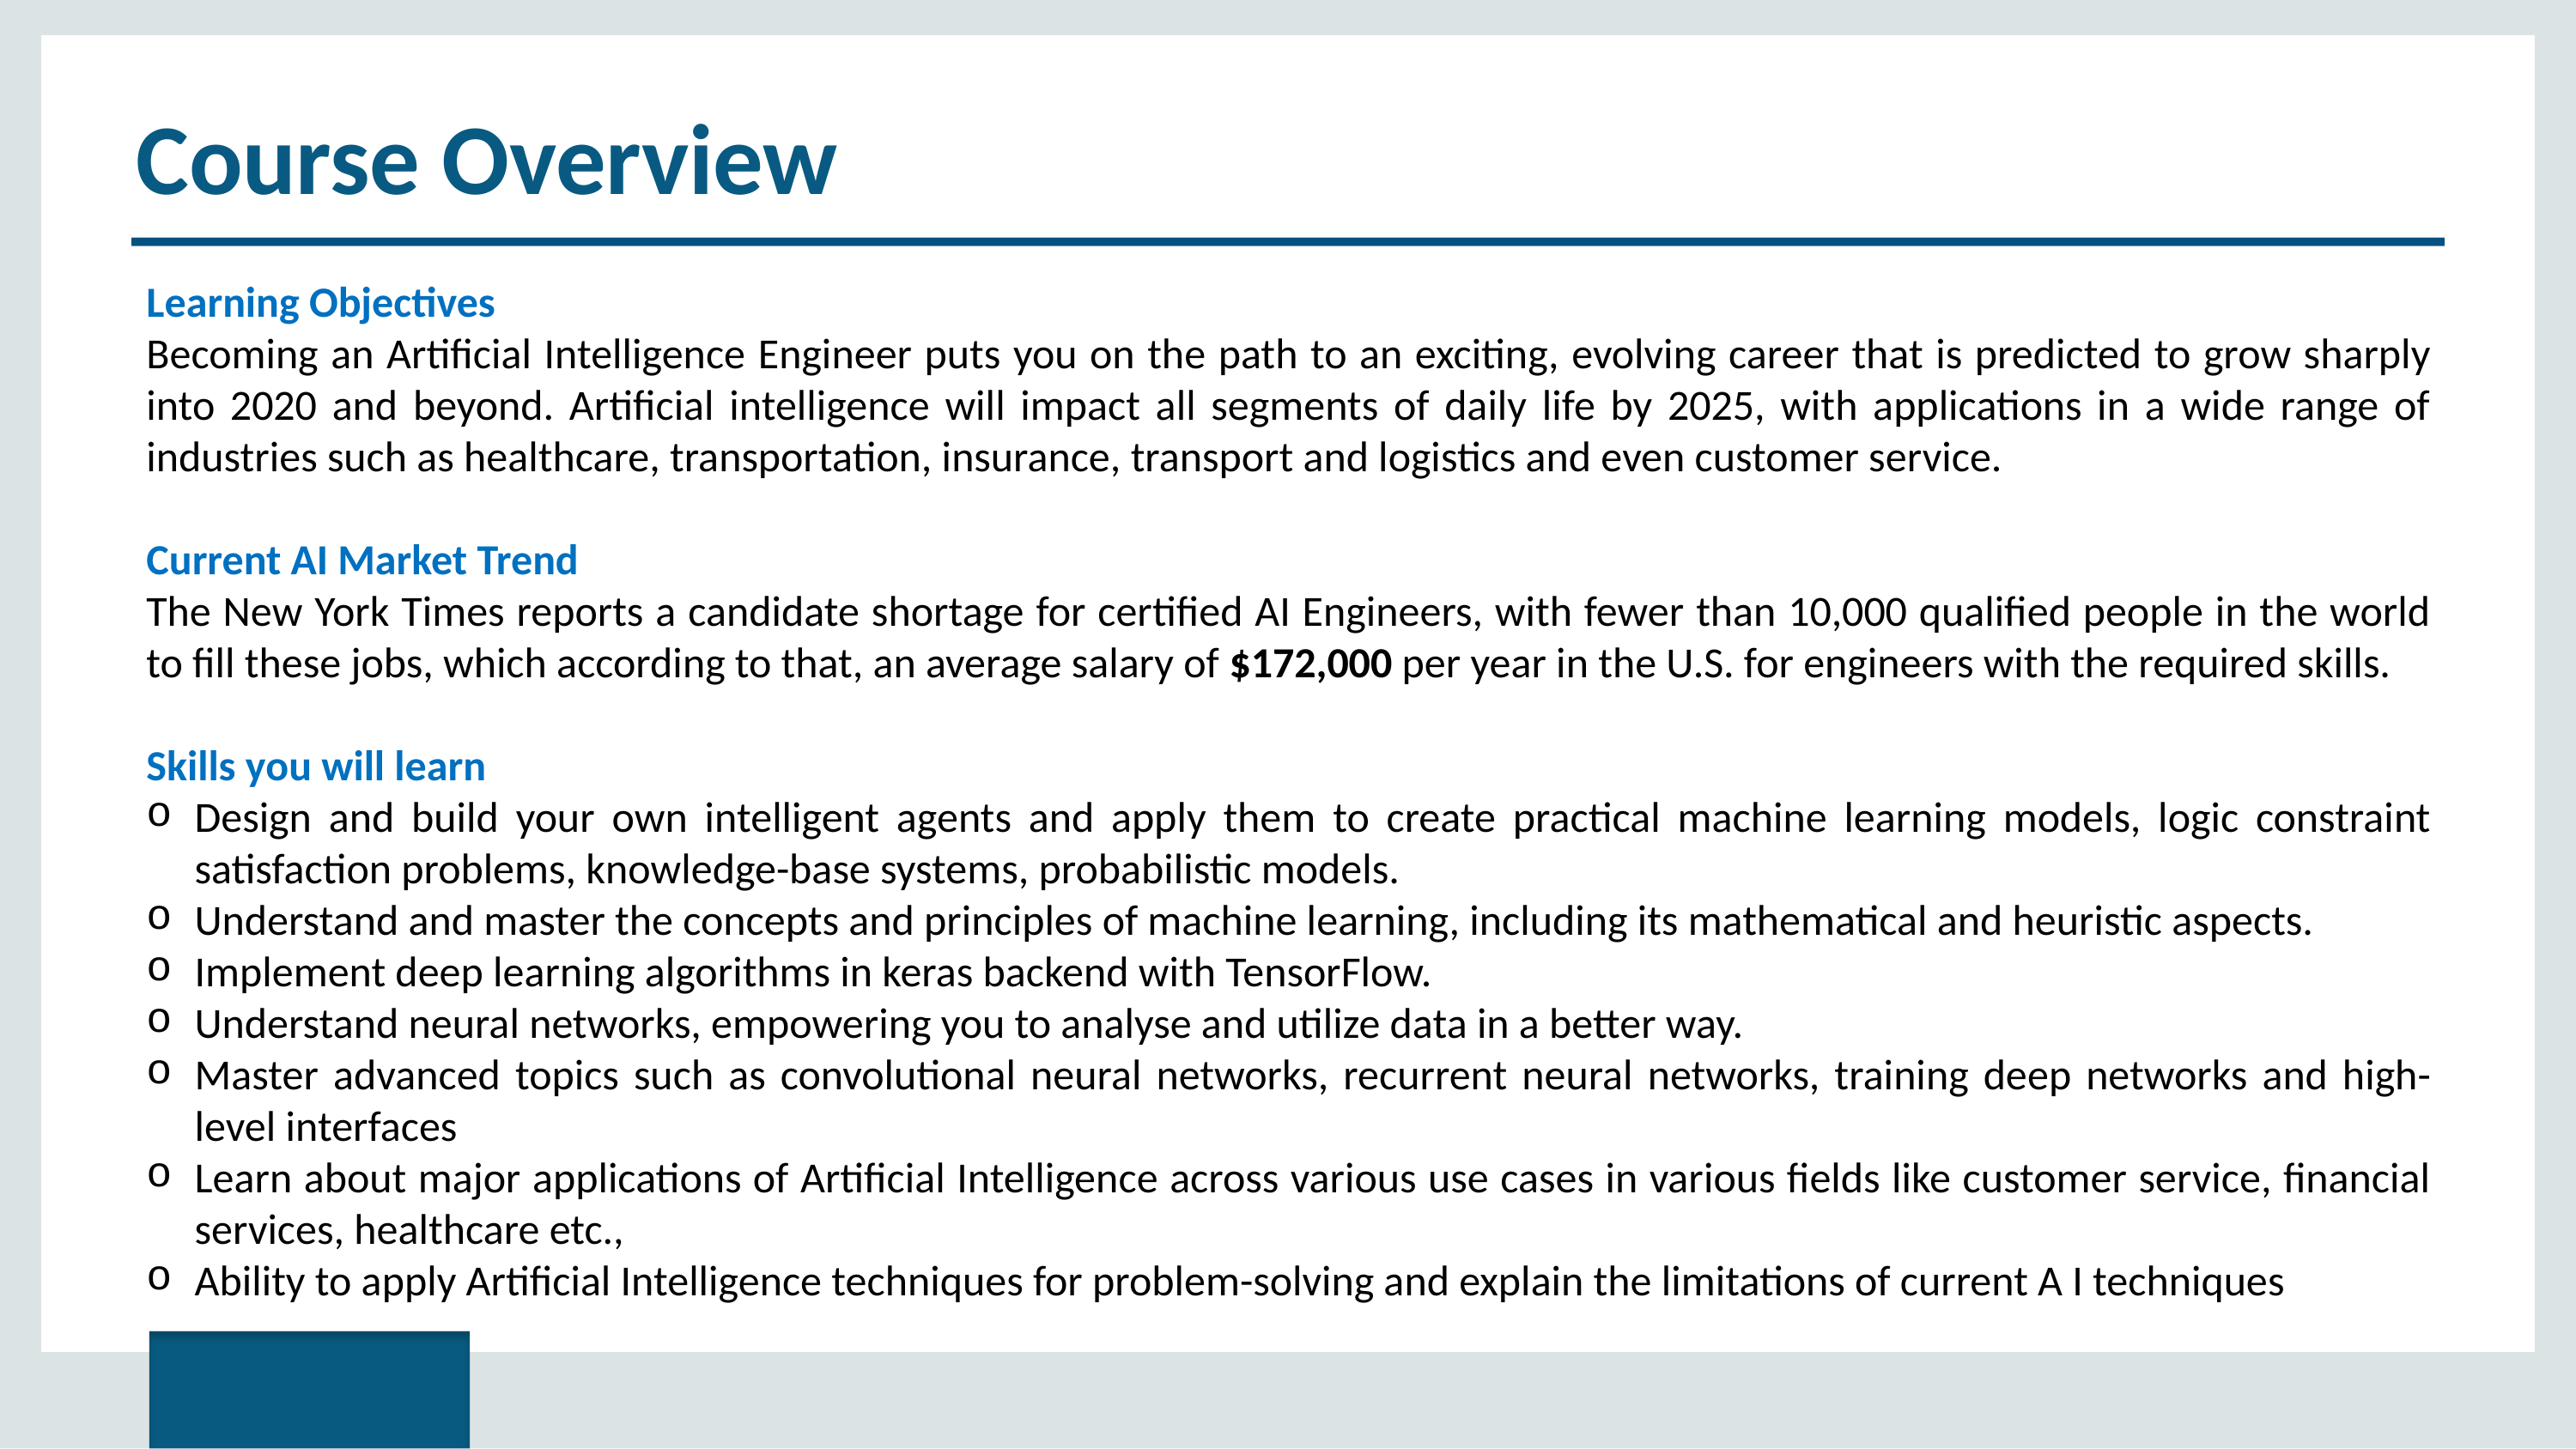

# Course Overview

Learning Objectives
Becoming an Artificial Intelligence Engineer puts you on the path to an exciting, evolving career that is predicted to grow sharply into 2020 and beyond. Artificial intelligence will impact all segments of daily life by 2025, with applications in a wide range of industries such as healthcare, transportation, insurance, transport and logistics and even customer service.

Current AI Market Trend
The New York Times reports a candidate shortage for certified AI Engineers, with fewer than 10,000 qualified people in the world to fill these jobs, which according to that, an average salary of $172,000 per year in the U.S. for engineers with the required skills.

Skills you will learn
Design and build your own intelligent agents and apply them to create practical machine learning models, logic constraint satisfaction problems, knowledge-base systems, probabilistic models.
Understand and master the concepts and principles of machine learning, including its mathematical and heuristic aspects.
Implement deep learning algorithms in keras backend with TensorFlow.
Understand neural networks, empowering you to analyse and utilize data in a better way.
Master advanced topics such as convolutional neural networks, recurrent neural networks, training deep networks and high-level interfaces
Learn about major applications of Artificial Intelligence across various use cases in various fields like customer service, financial services, healthcare etc.,
Ability to apply Artificial Intelligence techniques for problem-solving and explain the limitations of current A I techniques